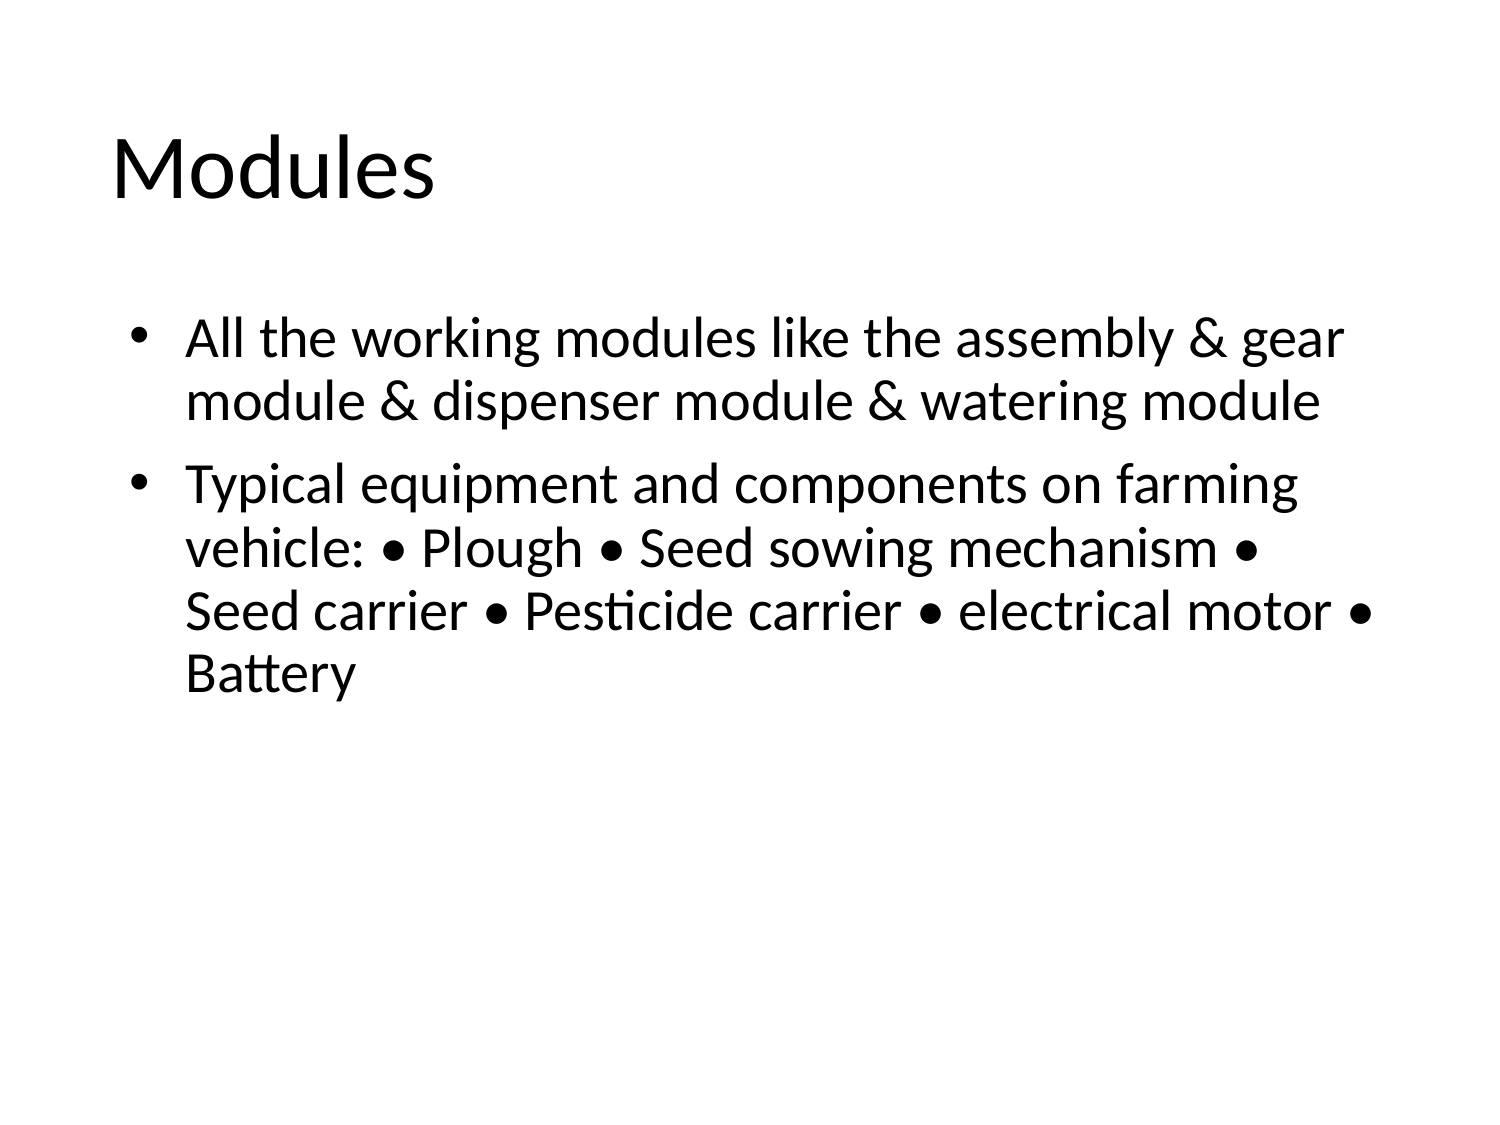

# Modules
All the working modules like the assembly & gear module & dispenser module & watering module
Typical equipment and components on farming vehicle: • Plough • Seed sowing mechanism • Seed carrier • Pesticide carrier • electrical motor • Battery